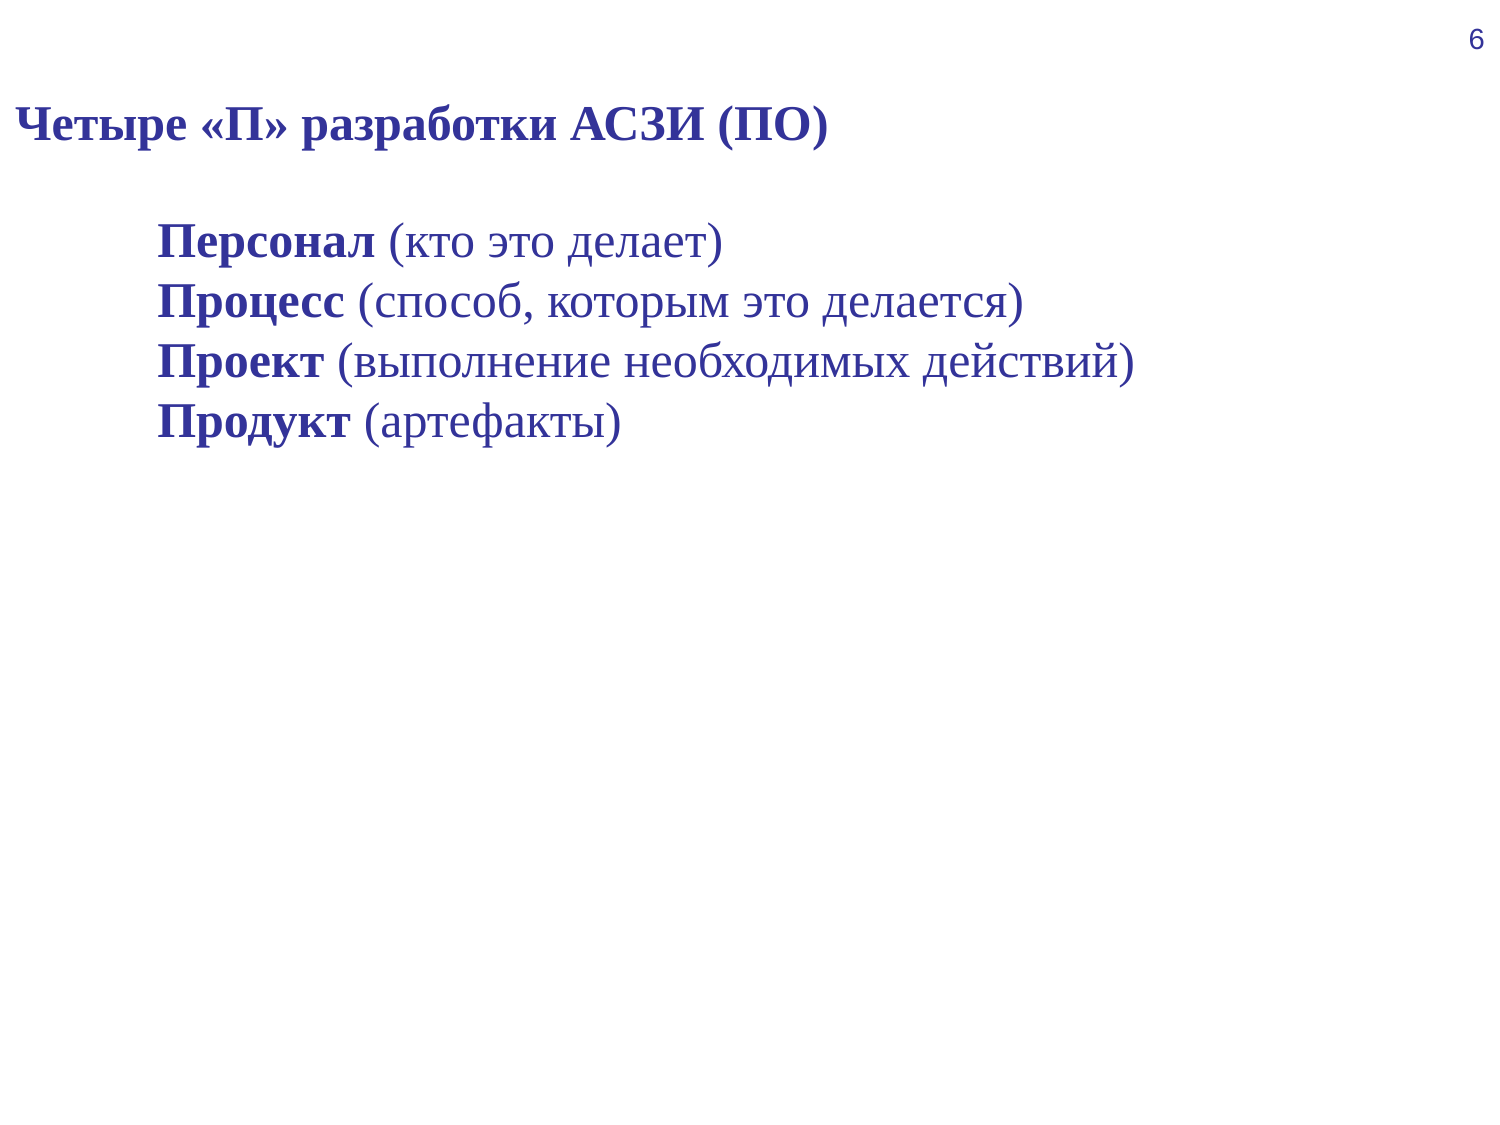

6
Четыре «П» разработки АСЗИ (ПО)
Персонал (кто это делает)
Процесс (способ, которым это делается)
Проект (выполнение необходимых действий)
Продукт (артефакты)